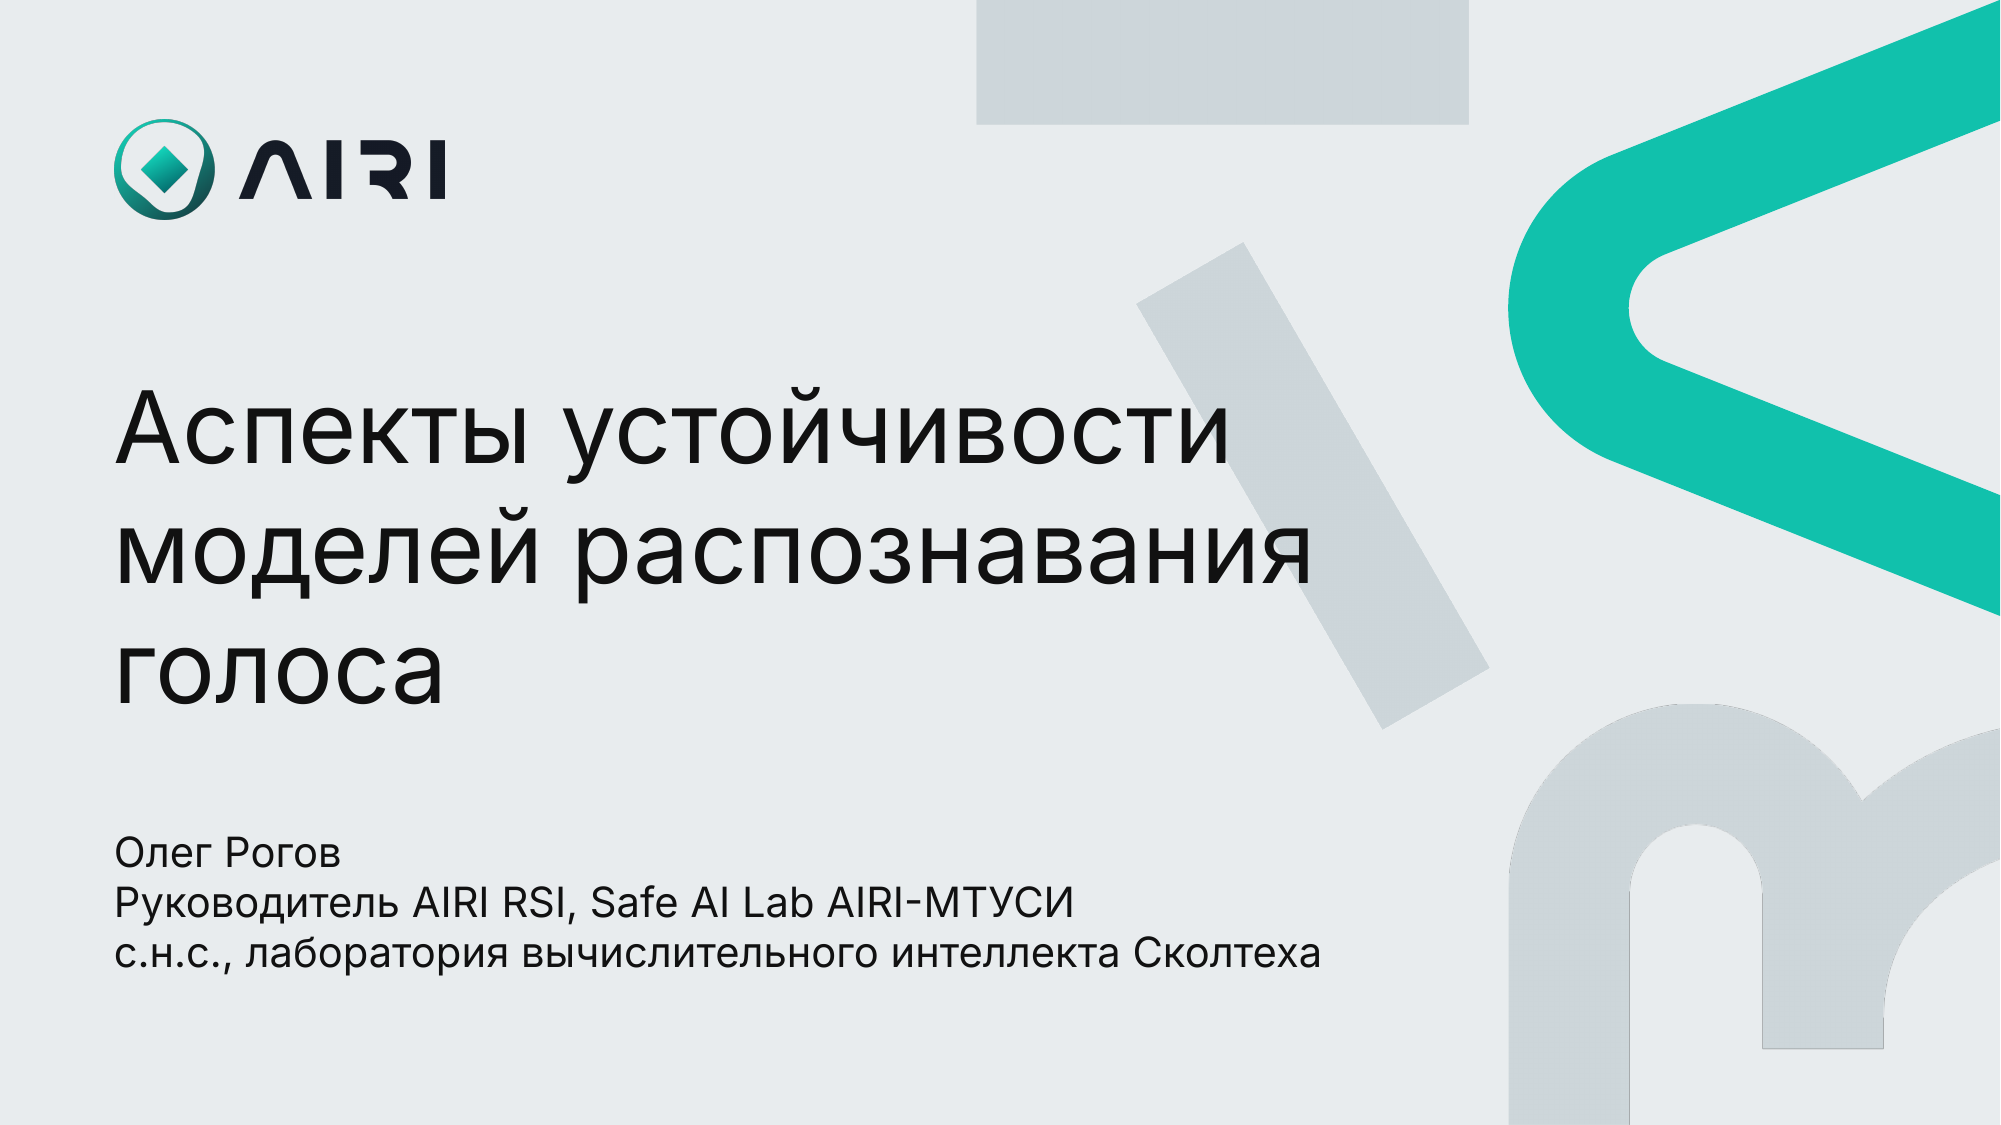

# Аспекты устойчивости моделей распознавания голоса
Олег Рогов
Руководитель AIRI RSI, Safe AI Lab AIRI-МТУСИ
с.н.с., лаборатория вычислительного интеллекта Сколтеха